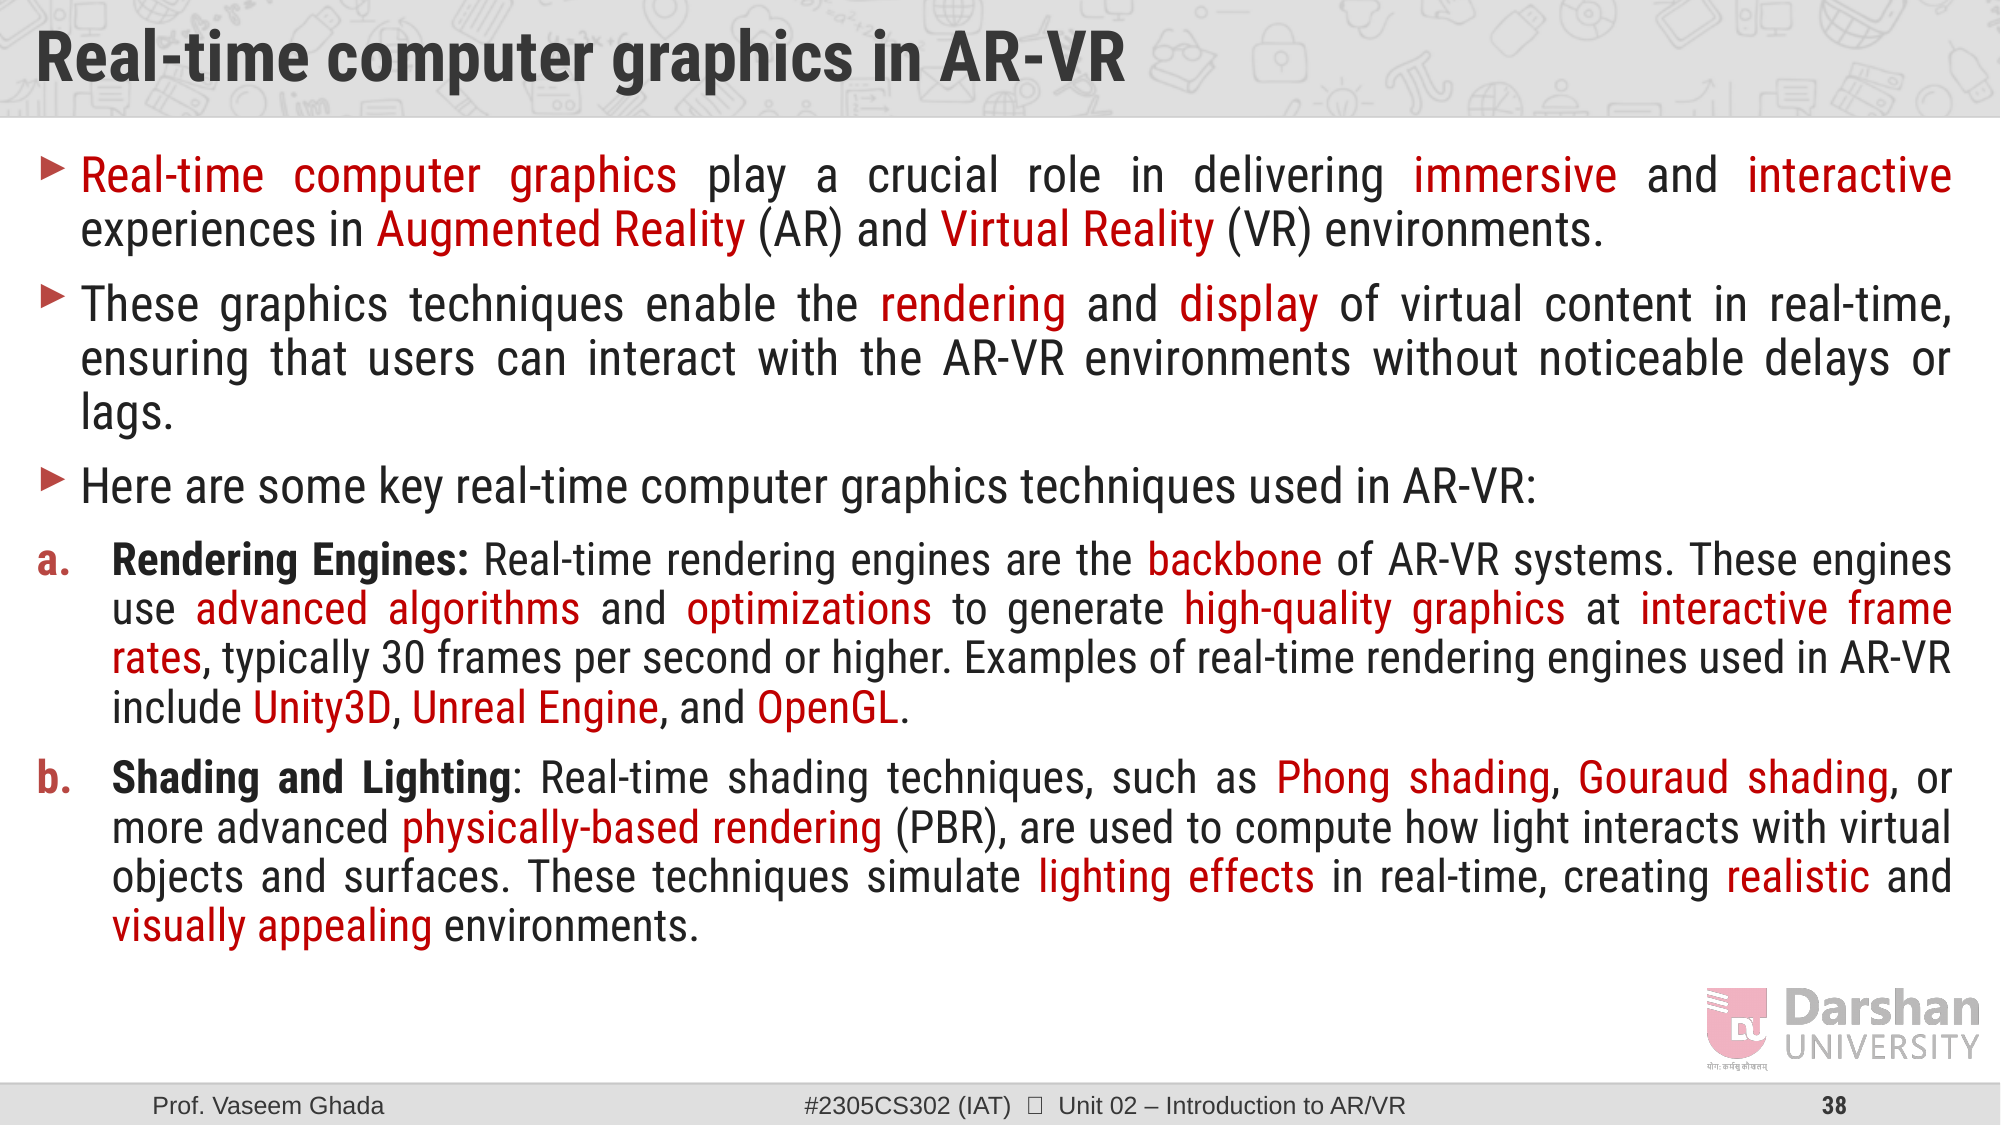

# Real-time computer graphics in AR-VR
Real-time computer graphics play a crucial role in delivering immersive and interactive experiences in Augmented Reality (AR) and Virtual Reality (VR) environments.
These graphics techniques enable the rendering and display of virtual content in real-time, ensuring that users can interact with the AR-VR environments without noticeable delays or lags.
Here are some key real-time computer graphics techniques used in AR-VR:
Rendering Engines: Real-time rendering engines are the backbone of AR-VR systems. These engines use advanced algorithms and optimizations to generate high-quality graphics at interactive frame rates, typically 30 frames per second or higher. Examples of real-time rendering engines used in AR-VR include Unity3D, Unreal Engine, and OpenGL.
Shading and Lighting: Real-time shading techniques, such as Phong shading, Gouraud shading, or more advanced physically-based rendering (PBR), are used to compute how light interacts with virtual objects and surfaces. These techniques simulate lighting effects in real-time, creating realistic and visually appealing environments.